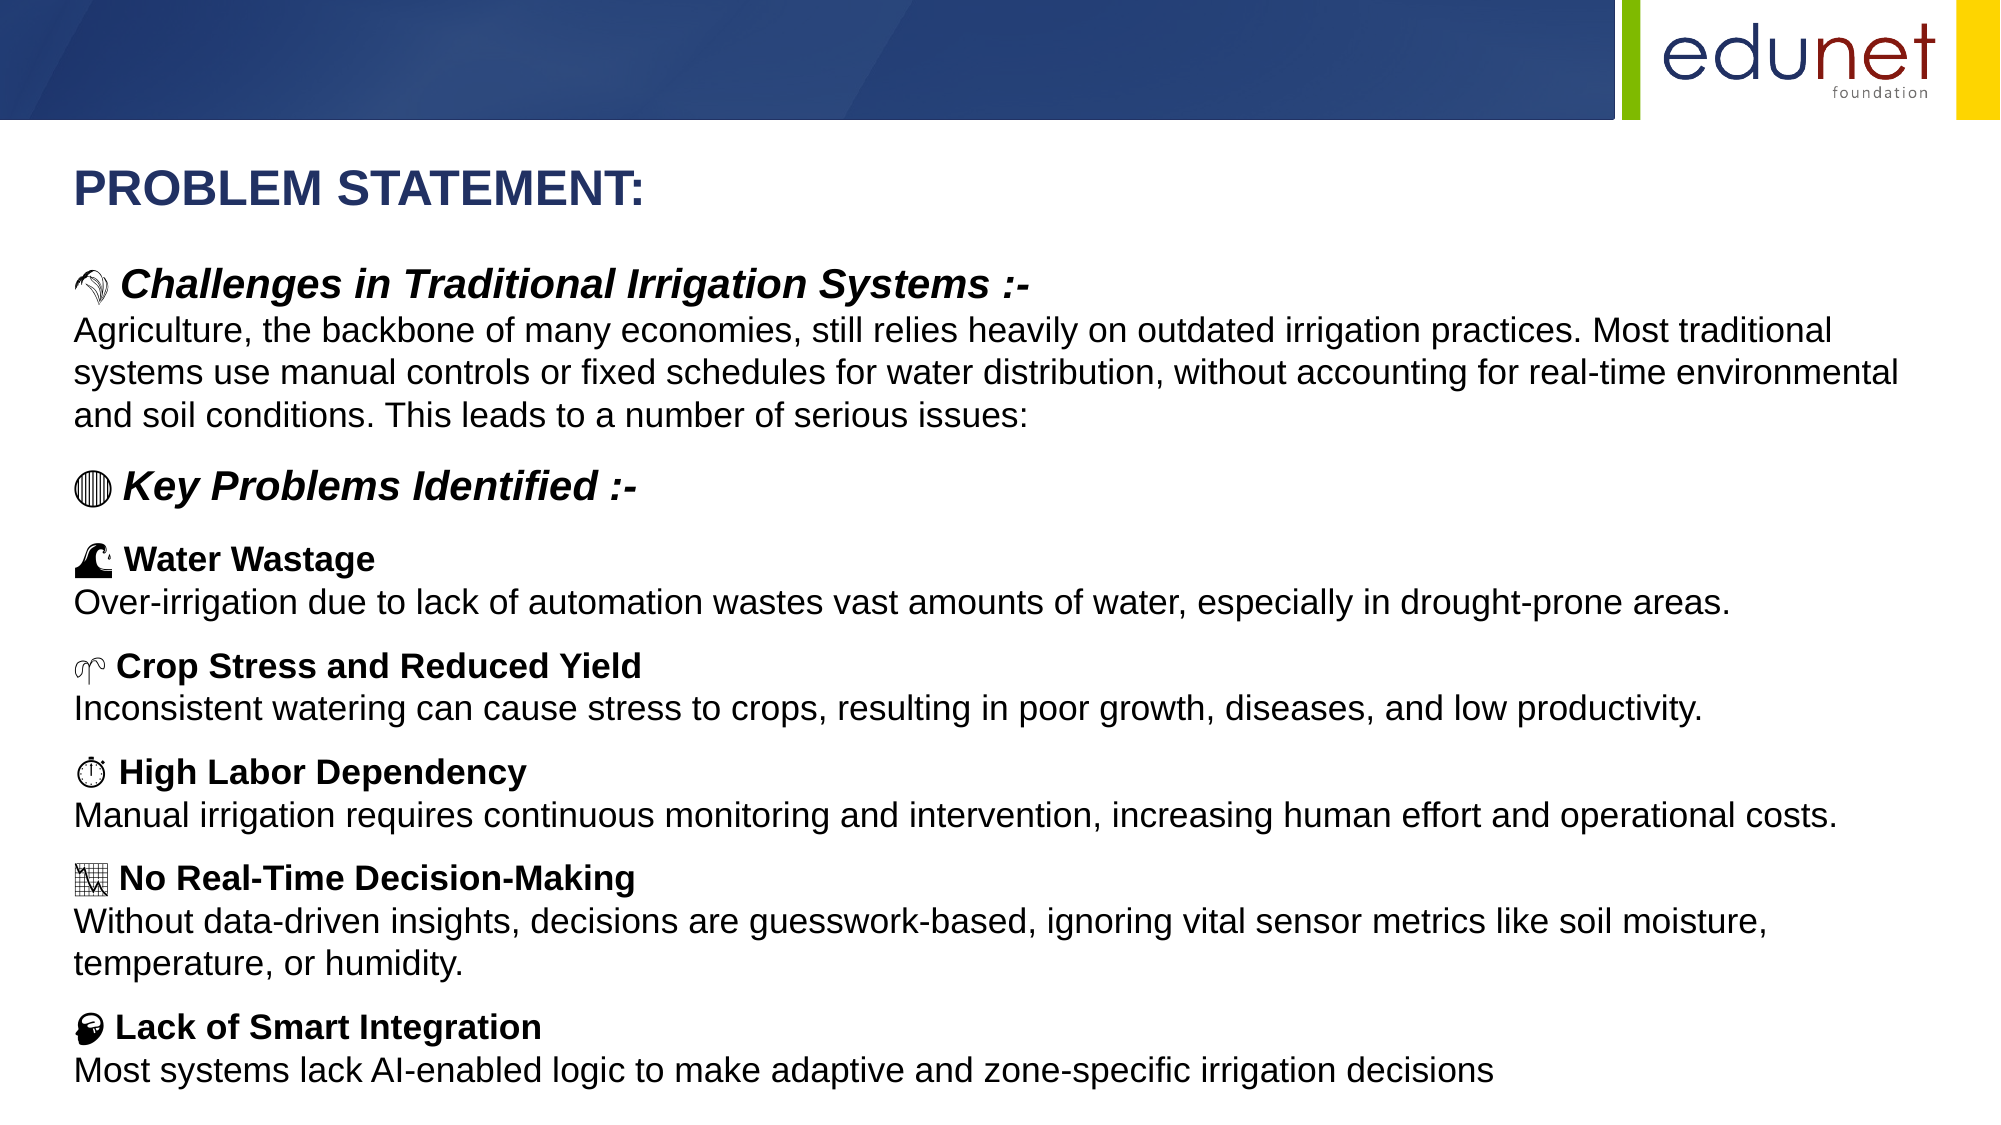

PROBLEM STATEMENT:
🌾 Challenges in Traditional Irrigation Systems :-
Agriculture, the backbone of many economies, still relies heavily on outdated irrigation practices. Most traditional systems use manual controls or fixed schedules for water distribution, without accounting for real-time environmental and soil conditions. This leads to a number of serious issues:
🔴 Key Problems Identified :-
🌊 Water Wastage
Over-irrigation due to lack of automation wastes vast amounts of water, especially in drought-prone areas.
🌱 Crop Stress and Reduced Yield
Inconsistent watering can cause stress to crops, resulting in poor growth, diseases, and low productivity.
⏱️ High Labor Dependency
Manual irrigation requires continuous monitoring and intervention, increasing human effort and operational costs.
📉 No Real-Time Decision-Making
Without data-driven insights, decisions are guesswork-based, ignoring vital sensor metrics like soil moisture, temperature, or humidity.
🧠 Lack of Smart Integration
Most systems lack AI-enabled logic to make adaptive and zone-specific irrigation decisions